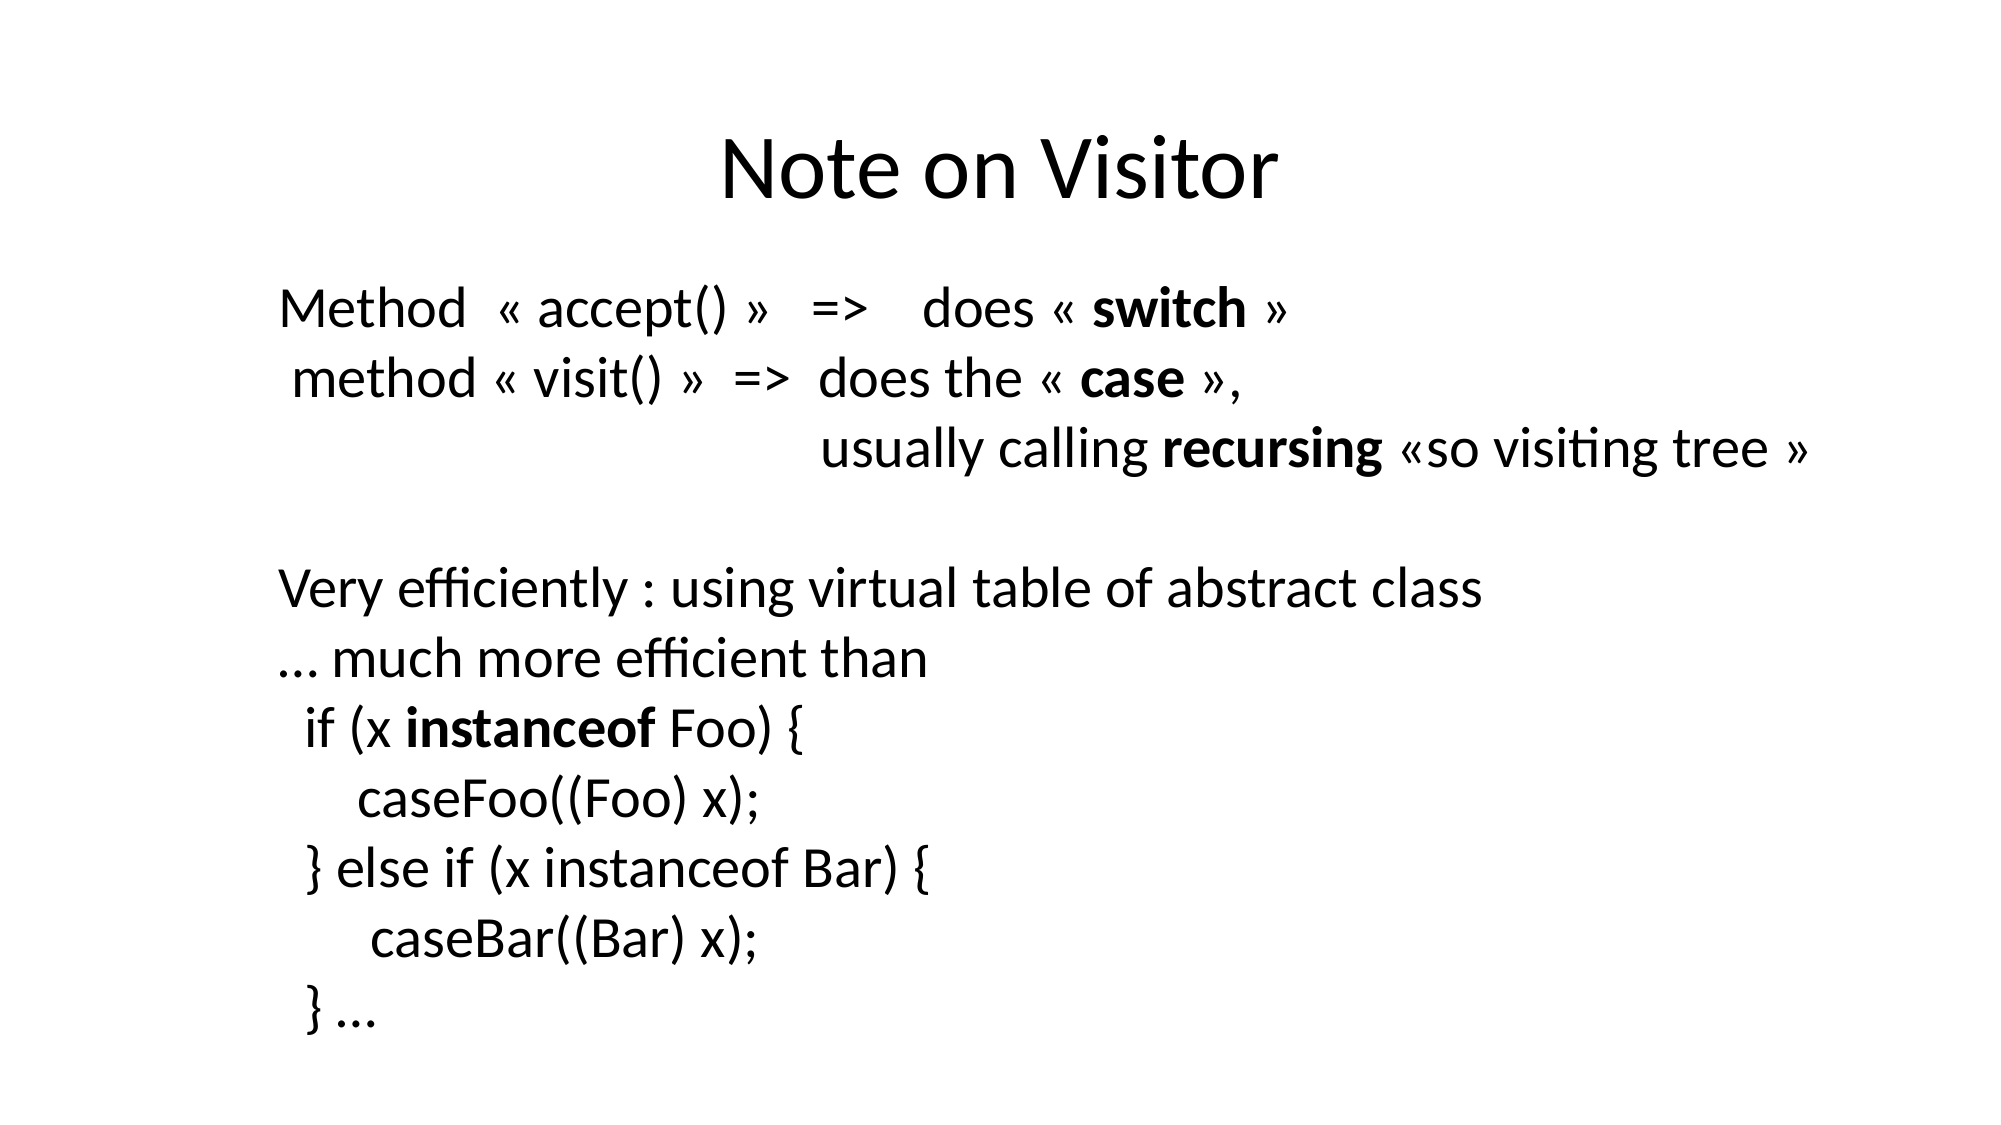

# Note on Visitor
Method  « accept() »   =>    does « switch »
 method « visit() »  =>  does the « case »,
                                         usually calling recursing «so visiting tree »

Very efficiently : using virtual table of abstract class
… much more efficient than
  if (x instanceof Foo) {
      caseFoo((Foo) x);
  } else if (x instanceof Bar) {
       caseBar((Bar) x);
  } …